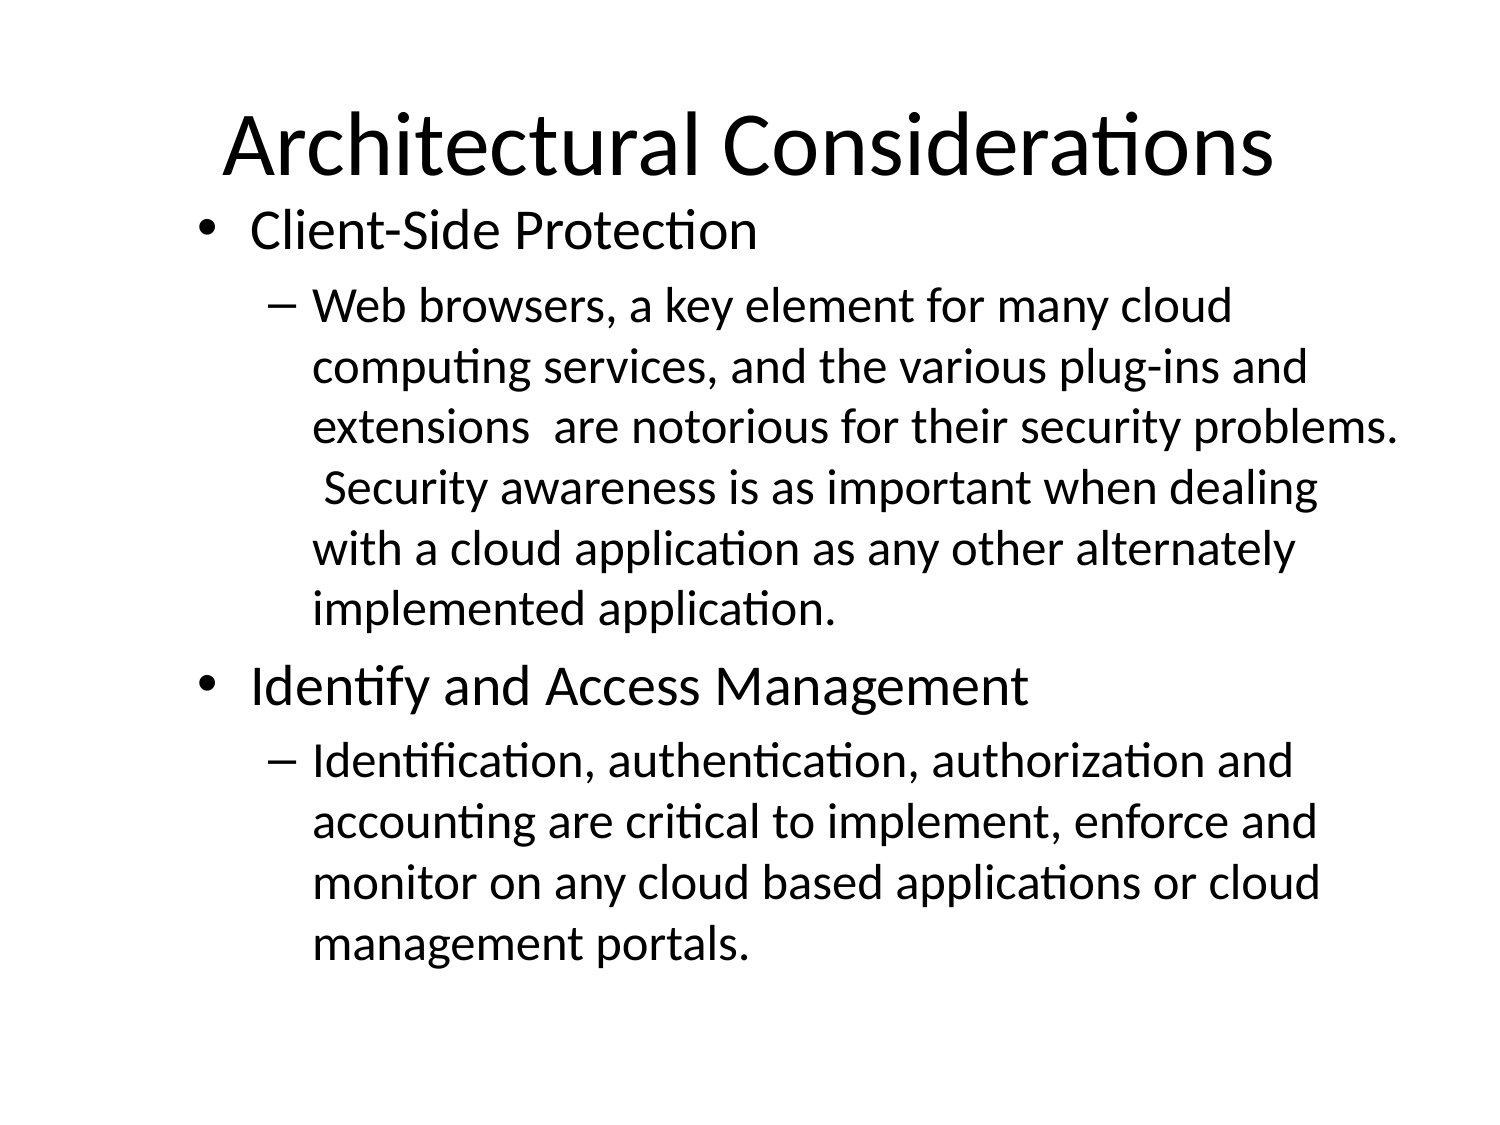

# Architectural Considerations
Client-Side Protection
Web browsers, a key element for many cloud computing services, and the various plug-ins and extensions  are notorious for their security problems.  Security awareness is as important when dealing with a cloud application as any other alternately implemented application.
Identify and Access Management
Identification, authentication, authorization and accounting are critical to implement, enforce and monitor on any cloud based applications or cloud management portals.